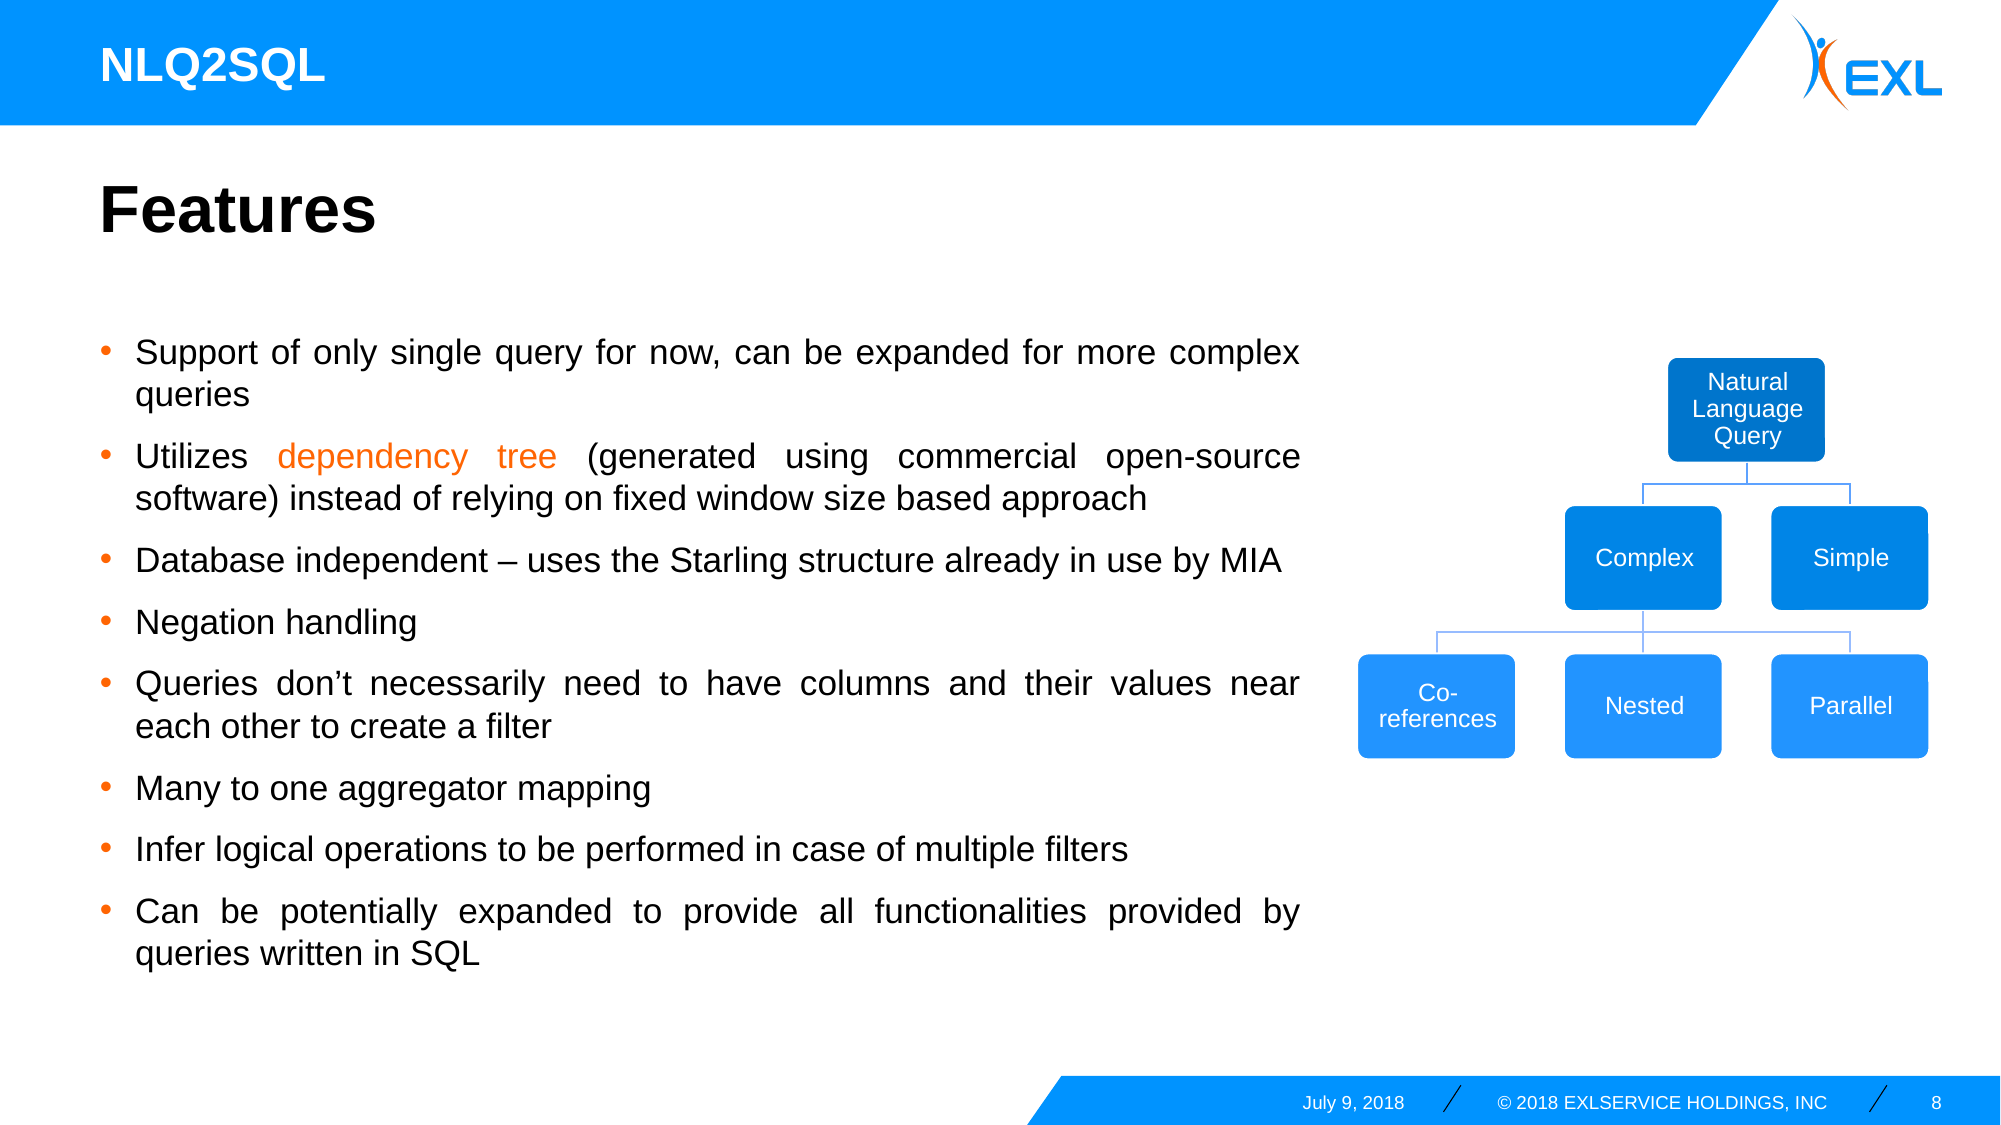

NLQ2SQL
# Features
Support of only single query for now, can be expanded for more complex queries
Utilizes dependency tree (generated using commercial open-source software) instead of relying on fixed window size based approach
Database independent – uses the Starling structure already in use by MIA
Negation handling
Queries don’t necessarily need to have columns and their values near each other to create a filter
Many to one aggregator mapping
Infer logical operations to be performed in case of multiple filters
Can be potentially expanded to provide all functionalities provided by queries written in SQL

Natural Language Query
Complex
Co-references
Nested
Parallel
Simple